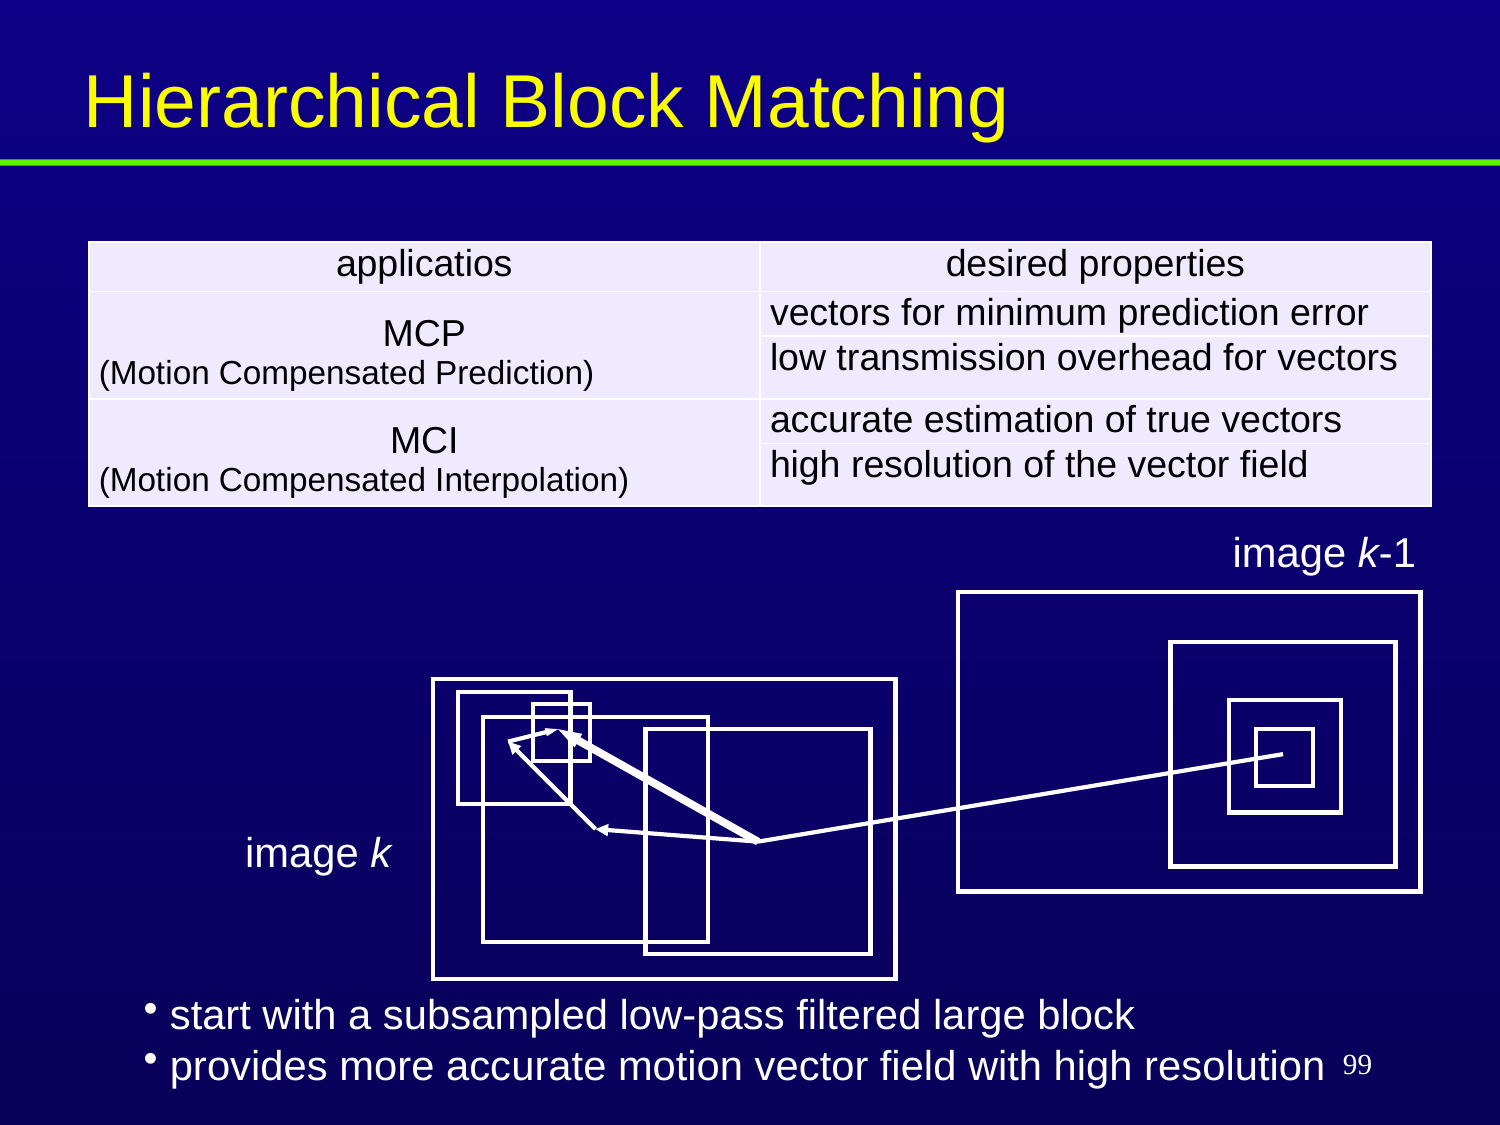

Hierarchical Block Matching

| applicatios | desired properties |
| --- | --- |
| MCP (Motion Compensated Prediction) | vectors for minimum prediction error |
|  | low transmission overhead for vectors |
| MCI (Motion Compensated Interpolation) | accurate estimation of true vectors |
|  | high resolution of the vector field |
image k-1

image k

 start with a subsampled low-pass filtered large block
 provides more accurate motion vector field with high resolution
99